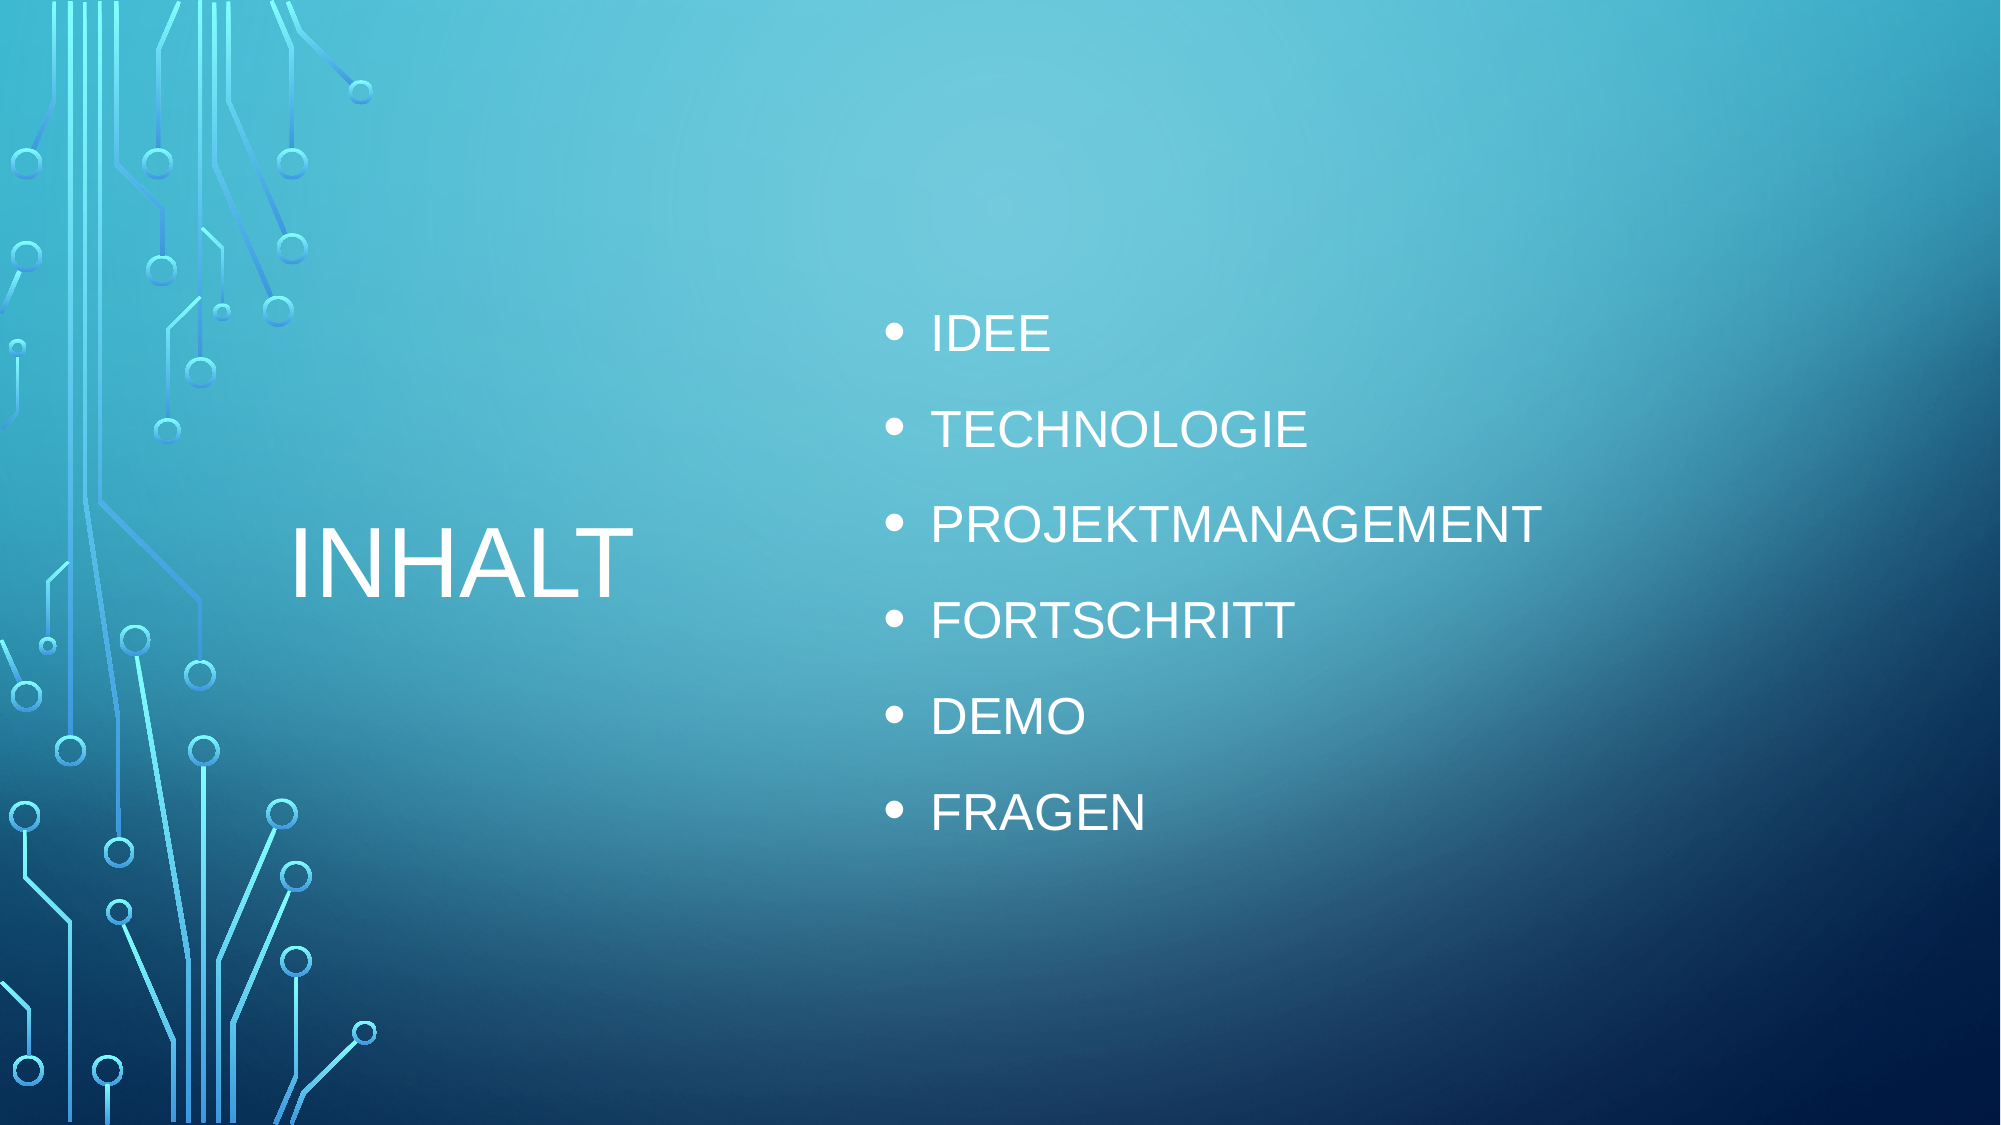

Idee
Technologie
Projektmanagement
Fortschritt
Demo
Fragen
# Inhalt